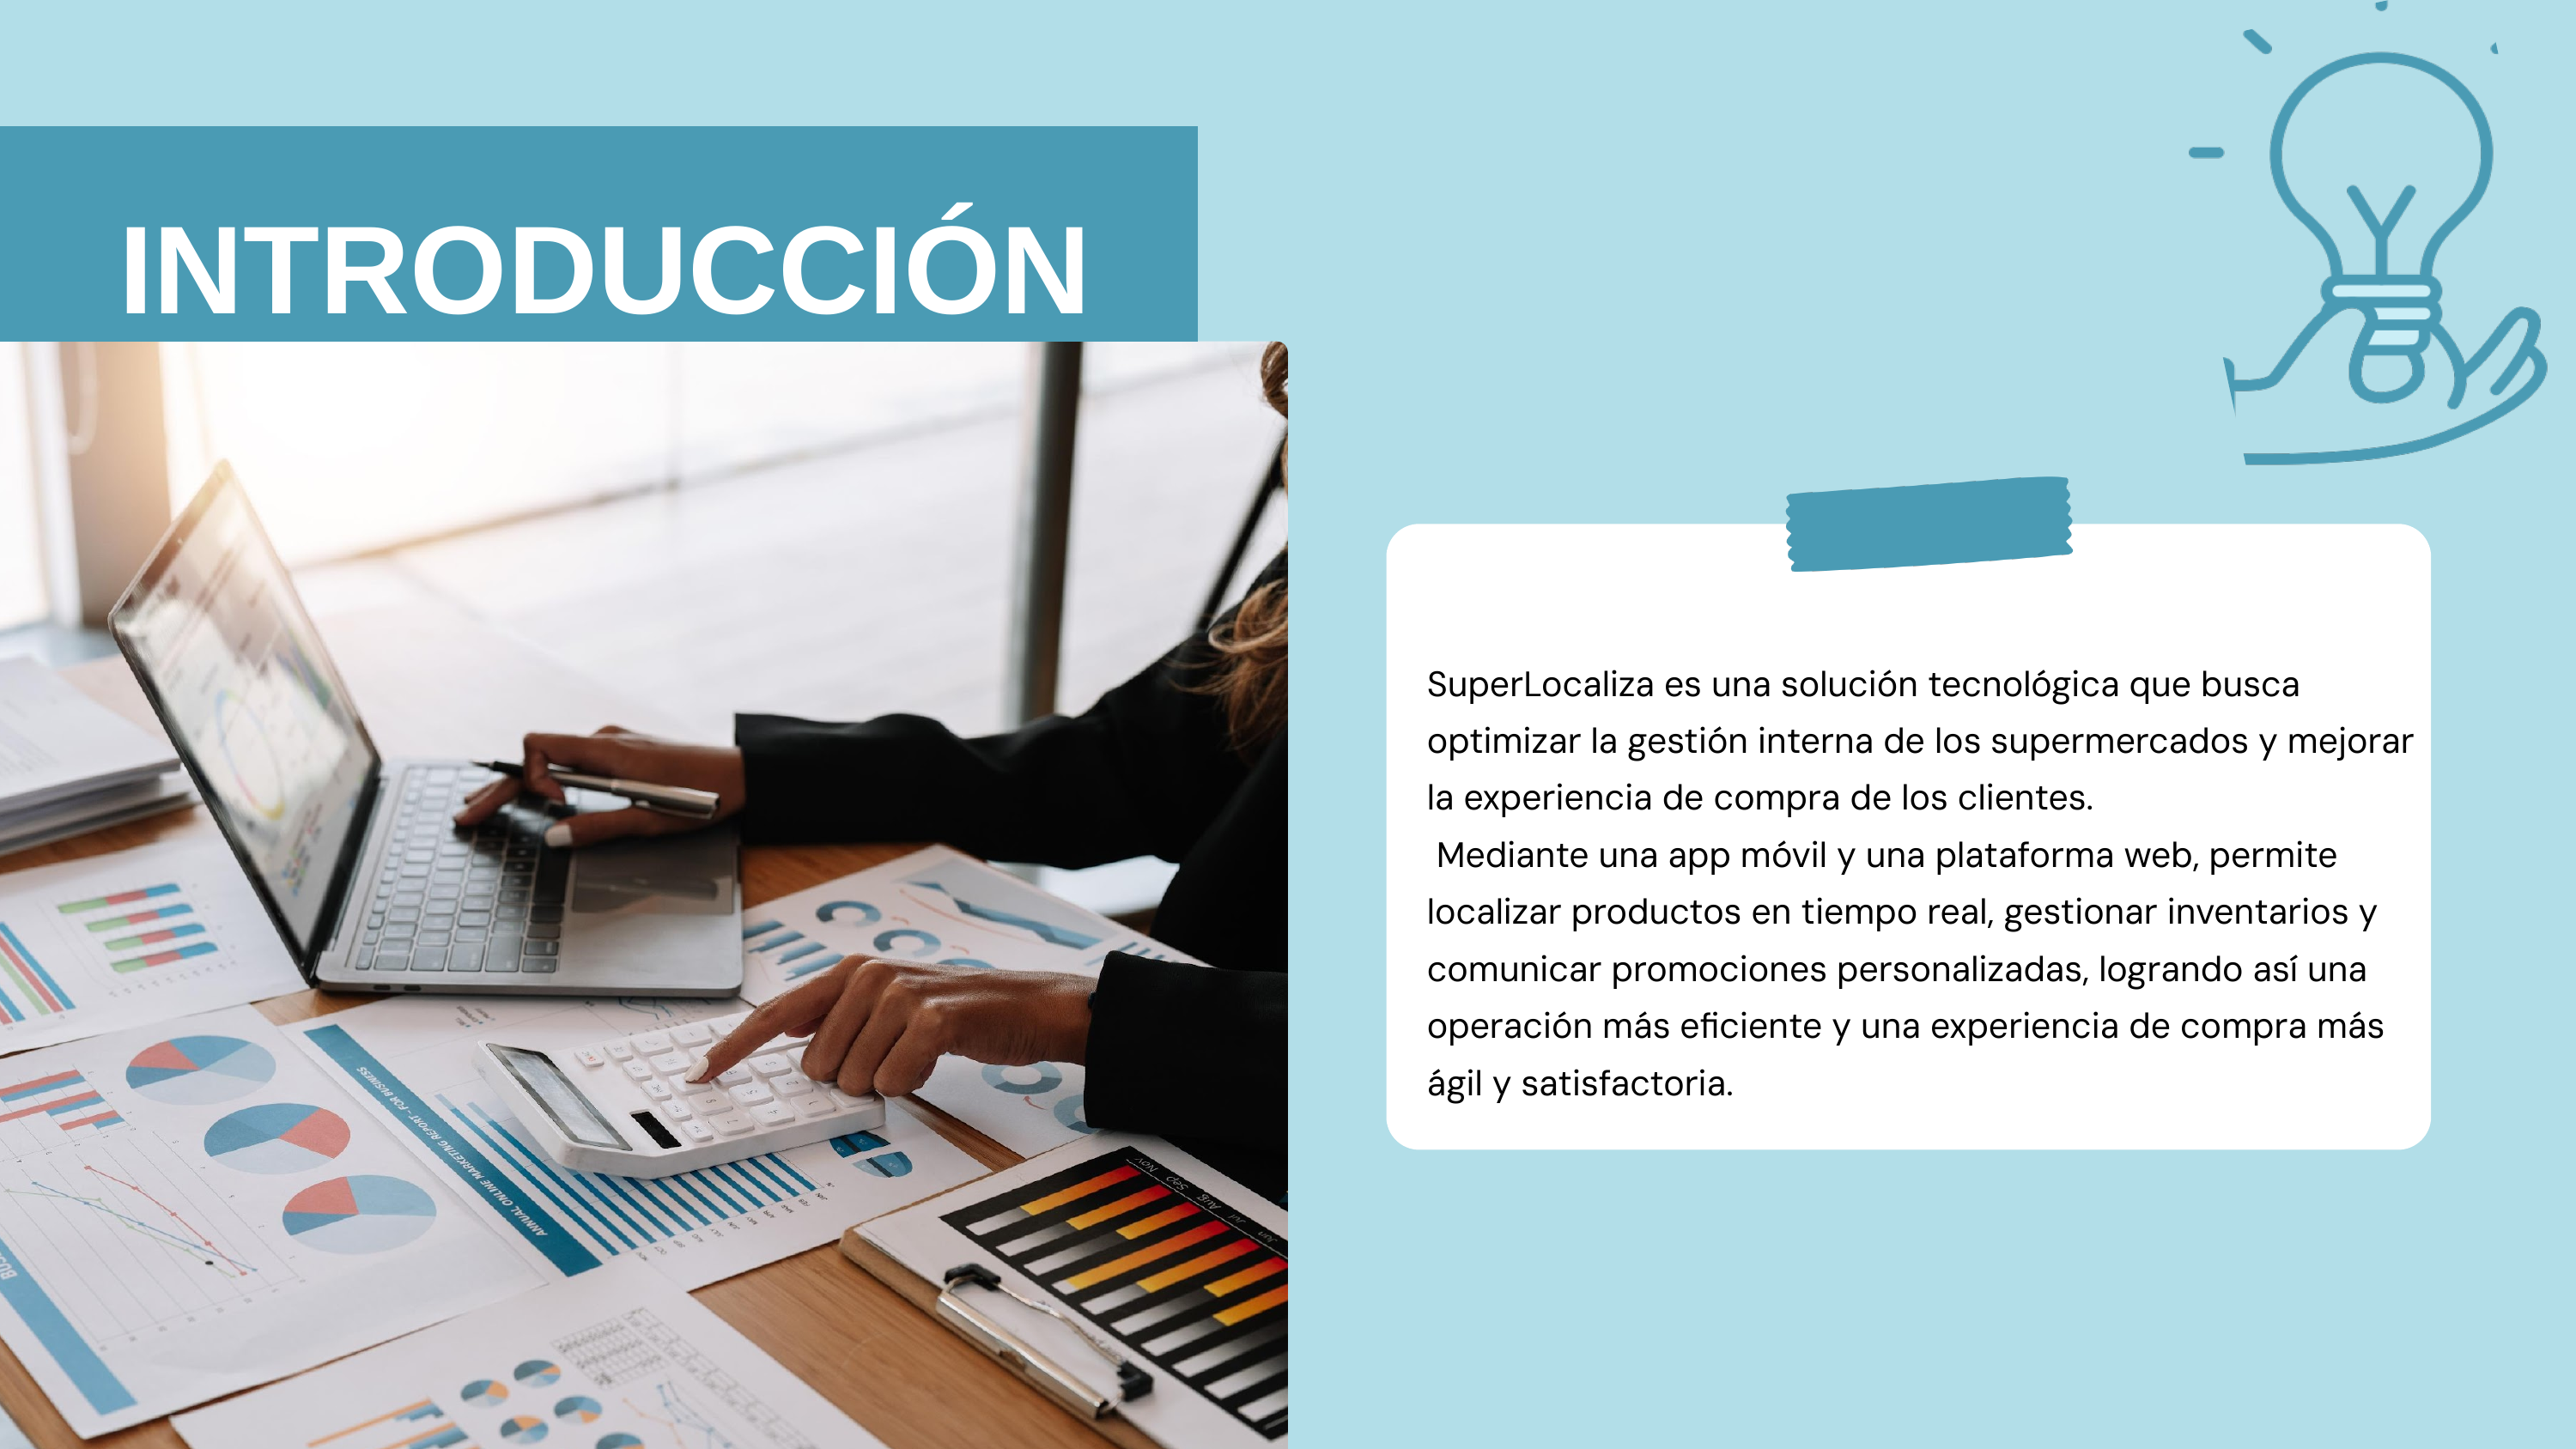

INTRODUCCIÓN

SuperLocaliza es una solución tecnológica que busca optimizar la gestión interna de los supermercados y mejorar la experiencia de compra de los clientes.
 Mediante una app móvil y una plataforma web, permite localizar productos en tiempo real, gestionar inventarios y comunicar promociones personalizadas, logrando así una operación más eficiente y una experiencia de compra más ágil y satisfactoria.